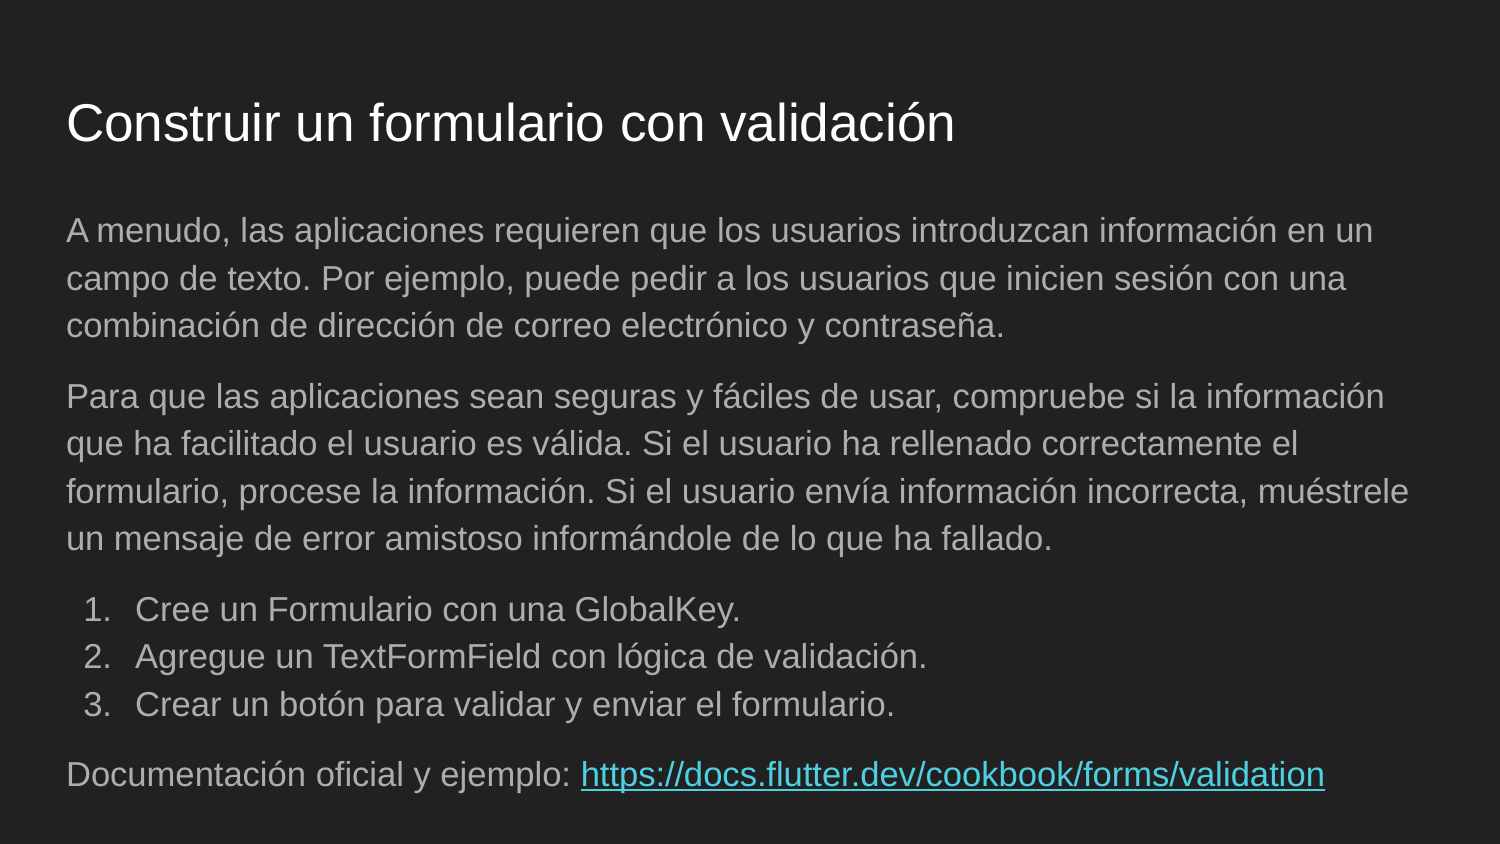

# Construir un formulario con validación

A menudo, las aplicaciones requieren que los usuarios introduzcan información en un campo de texto. Por ejemplo, puede pedir a los usuarios que inicien sesión con una combinación de dirección de correo electrónico y contraseña.
Para que las aplicaciones sean seguras y fáciles de usar, compruebe si la información que ha facilitado el usuario es válida. Si el usuario ha rellenado correctamente el formulario, procese la información. Si el usuario envía información incorrecta, muéstrele un mensaje de error amistoso informándole de lo que ha fallado.
Cree un Formulario con una GlobalKey.
Agregue un TextFormField con lógica de validación.
Crear un botón para validar y enviar el formulario.
Documentación oficial y ejemplo: https://docs.flutter.dev/cookbook/forms/validation